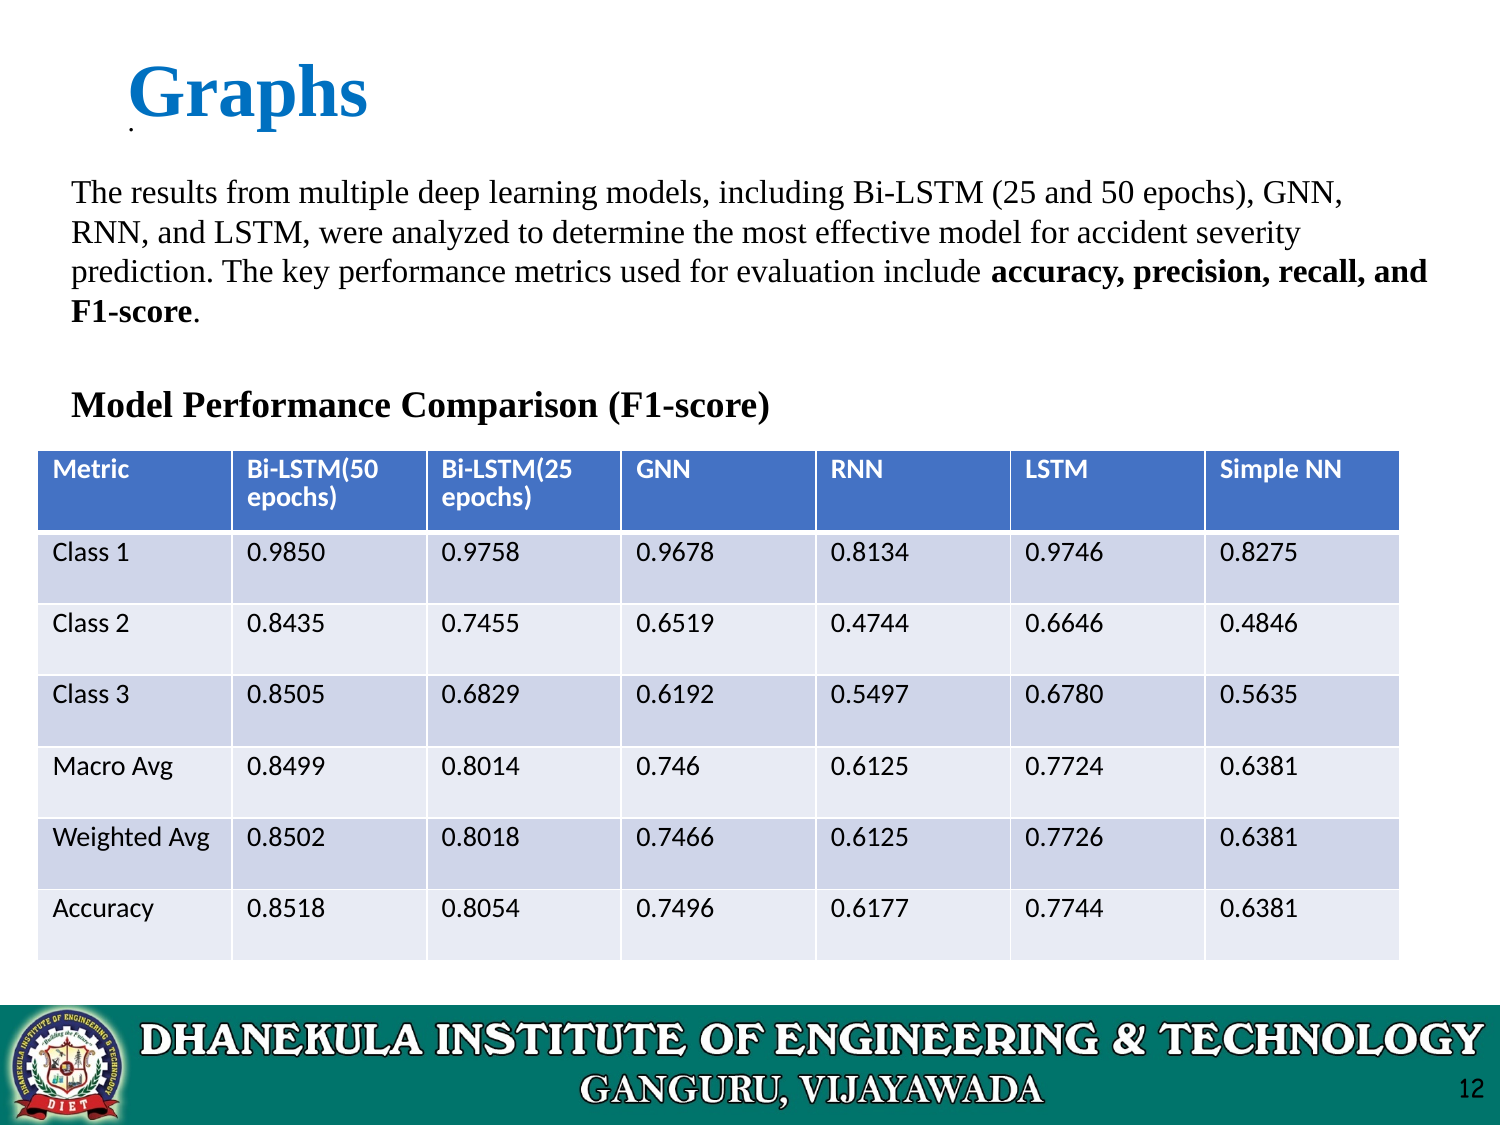

# Graphs
.
The results from multiple deep learning models, including Bi-LSTM (25 and 50 epochs), GNN, RNN, and LSTM, were analyzed to determine the most effective model for accident severity prediction. The key performance metrics used for evaluation include accuracy, precision, recall, and F1-score.
Model Performance Comparison (F1-score)

| Metric | Bi-LSTM(50 epochs) | Bi-LSTM(25 epochs) | GNN | RNN | LSTM | Simple NN |
| --- | --- | --- | --- | --- | --- | --- |
| Class 1 | 0.9850 | 0.9758 | 0.9678 | 0.8134 | 0.9746 | 0.8275 |
| Class 2 | 0.8435 | 0.7455 | 0.6519 | 0.4744 | 0.6646 | 0.4846 |
| Class 3 | 0.8505 | 0.6829 | 0.6192 | 0.5497 | 0.6780 | 0.5635 |
| Macro Avg | 0.8499 | 0.8014 | 0.746 | 0.6125 | 0.7724 | 0.6381 |
| Weighted Avg | 0.8502 | 0.8018 | 0.7466 | 0.6125 | 0.7726 | 0.6381 |
| Accuracy | 0.8518 | 0.8054 | 0.7496 | 0.6177 | 0.7744 | 0.6381 |
12